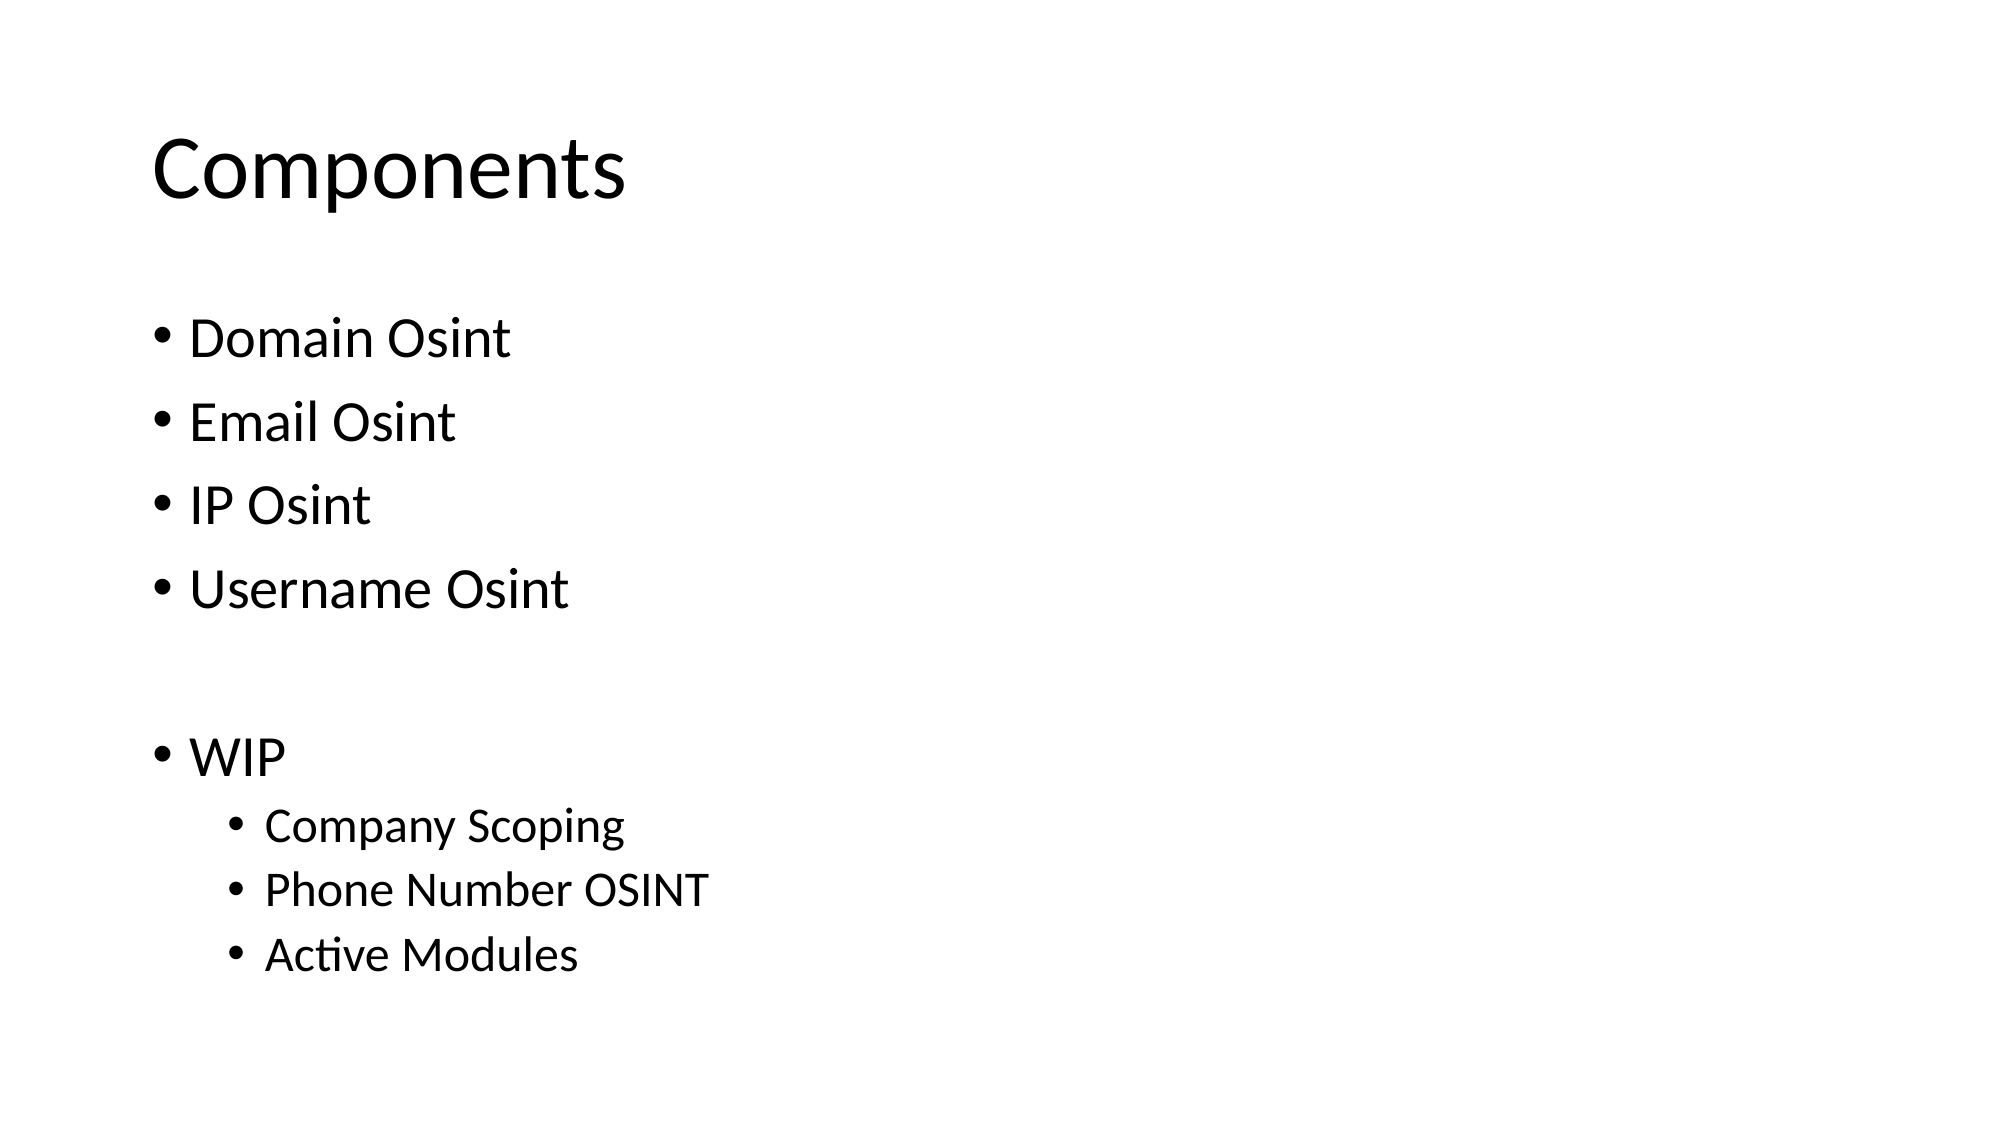

# Components
Domain Osint
Email Osint
IP Osint
Username Osint

WIP
Company Scoping
Phone Number OSINT
Active Modules